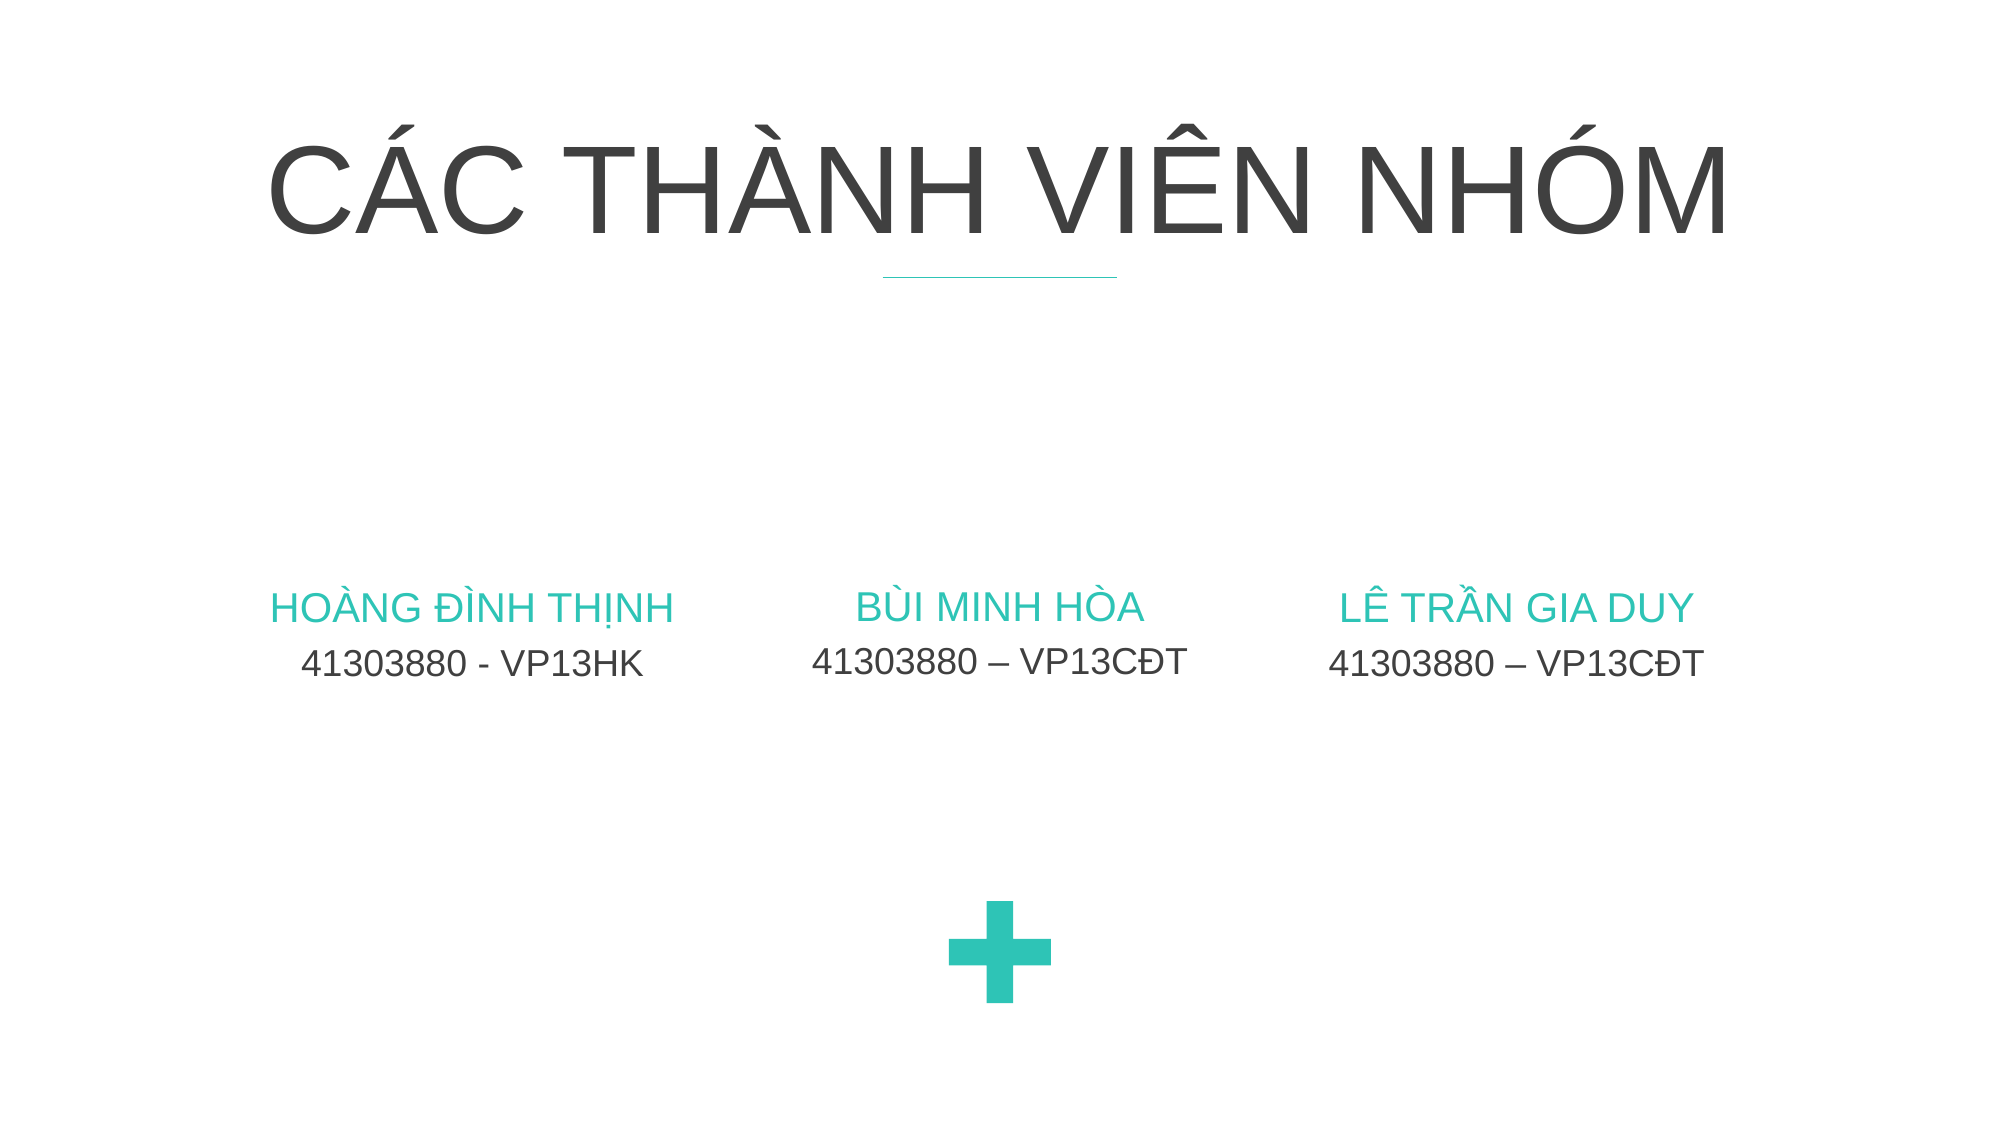

CÁC THÀNH VIÊN NHÓM
BÙI MINH HÒA
41303880 – VP13CĐT
HOÀNG ĐÌNH THỊNH
41303880 - VP13HK
LÊ TRẦN GIA DUY
41303880 – VP13CĐT